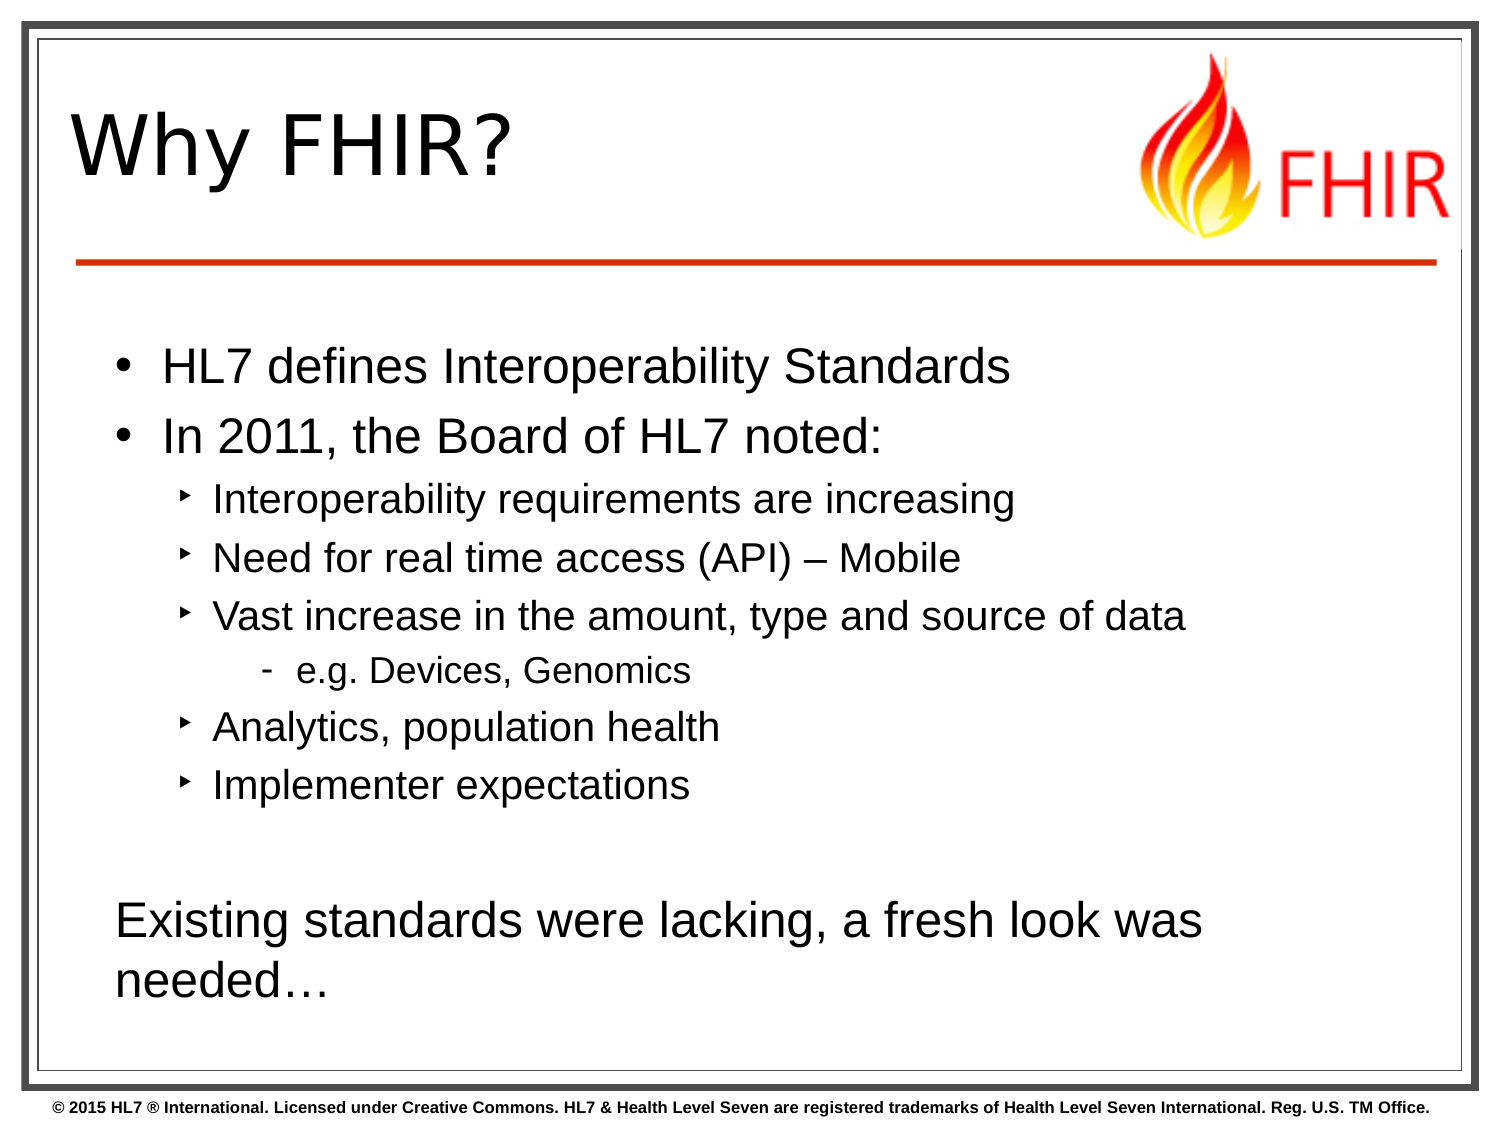

# Why FHIR?
HL7 defines Interoperability Standards
In 2011, the Board of HL7 noted:
Interoperability requirements are increasing
Need for real time access (API) – Mobile
Vast increase in the amount, type and source of data
e.g. Devices, Genomics
Analytics, population health
Implementer expectations

Existing standards were lacking, a fresh look was needed…